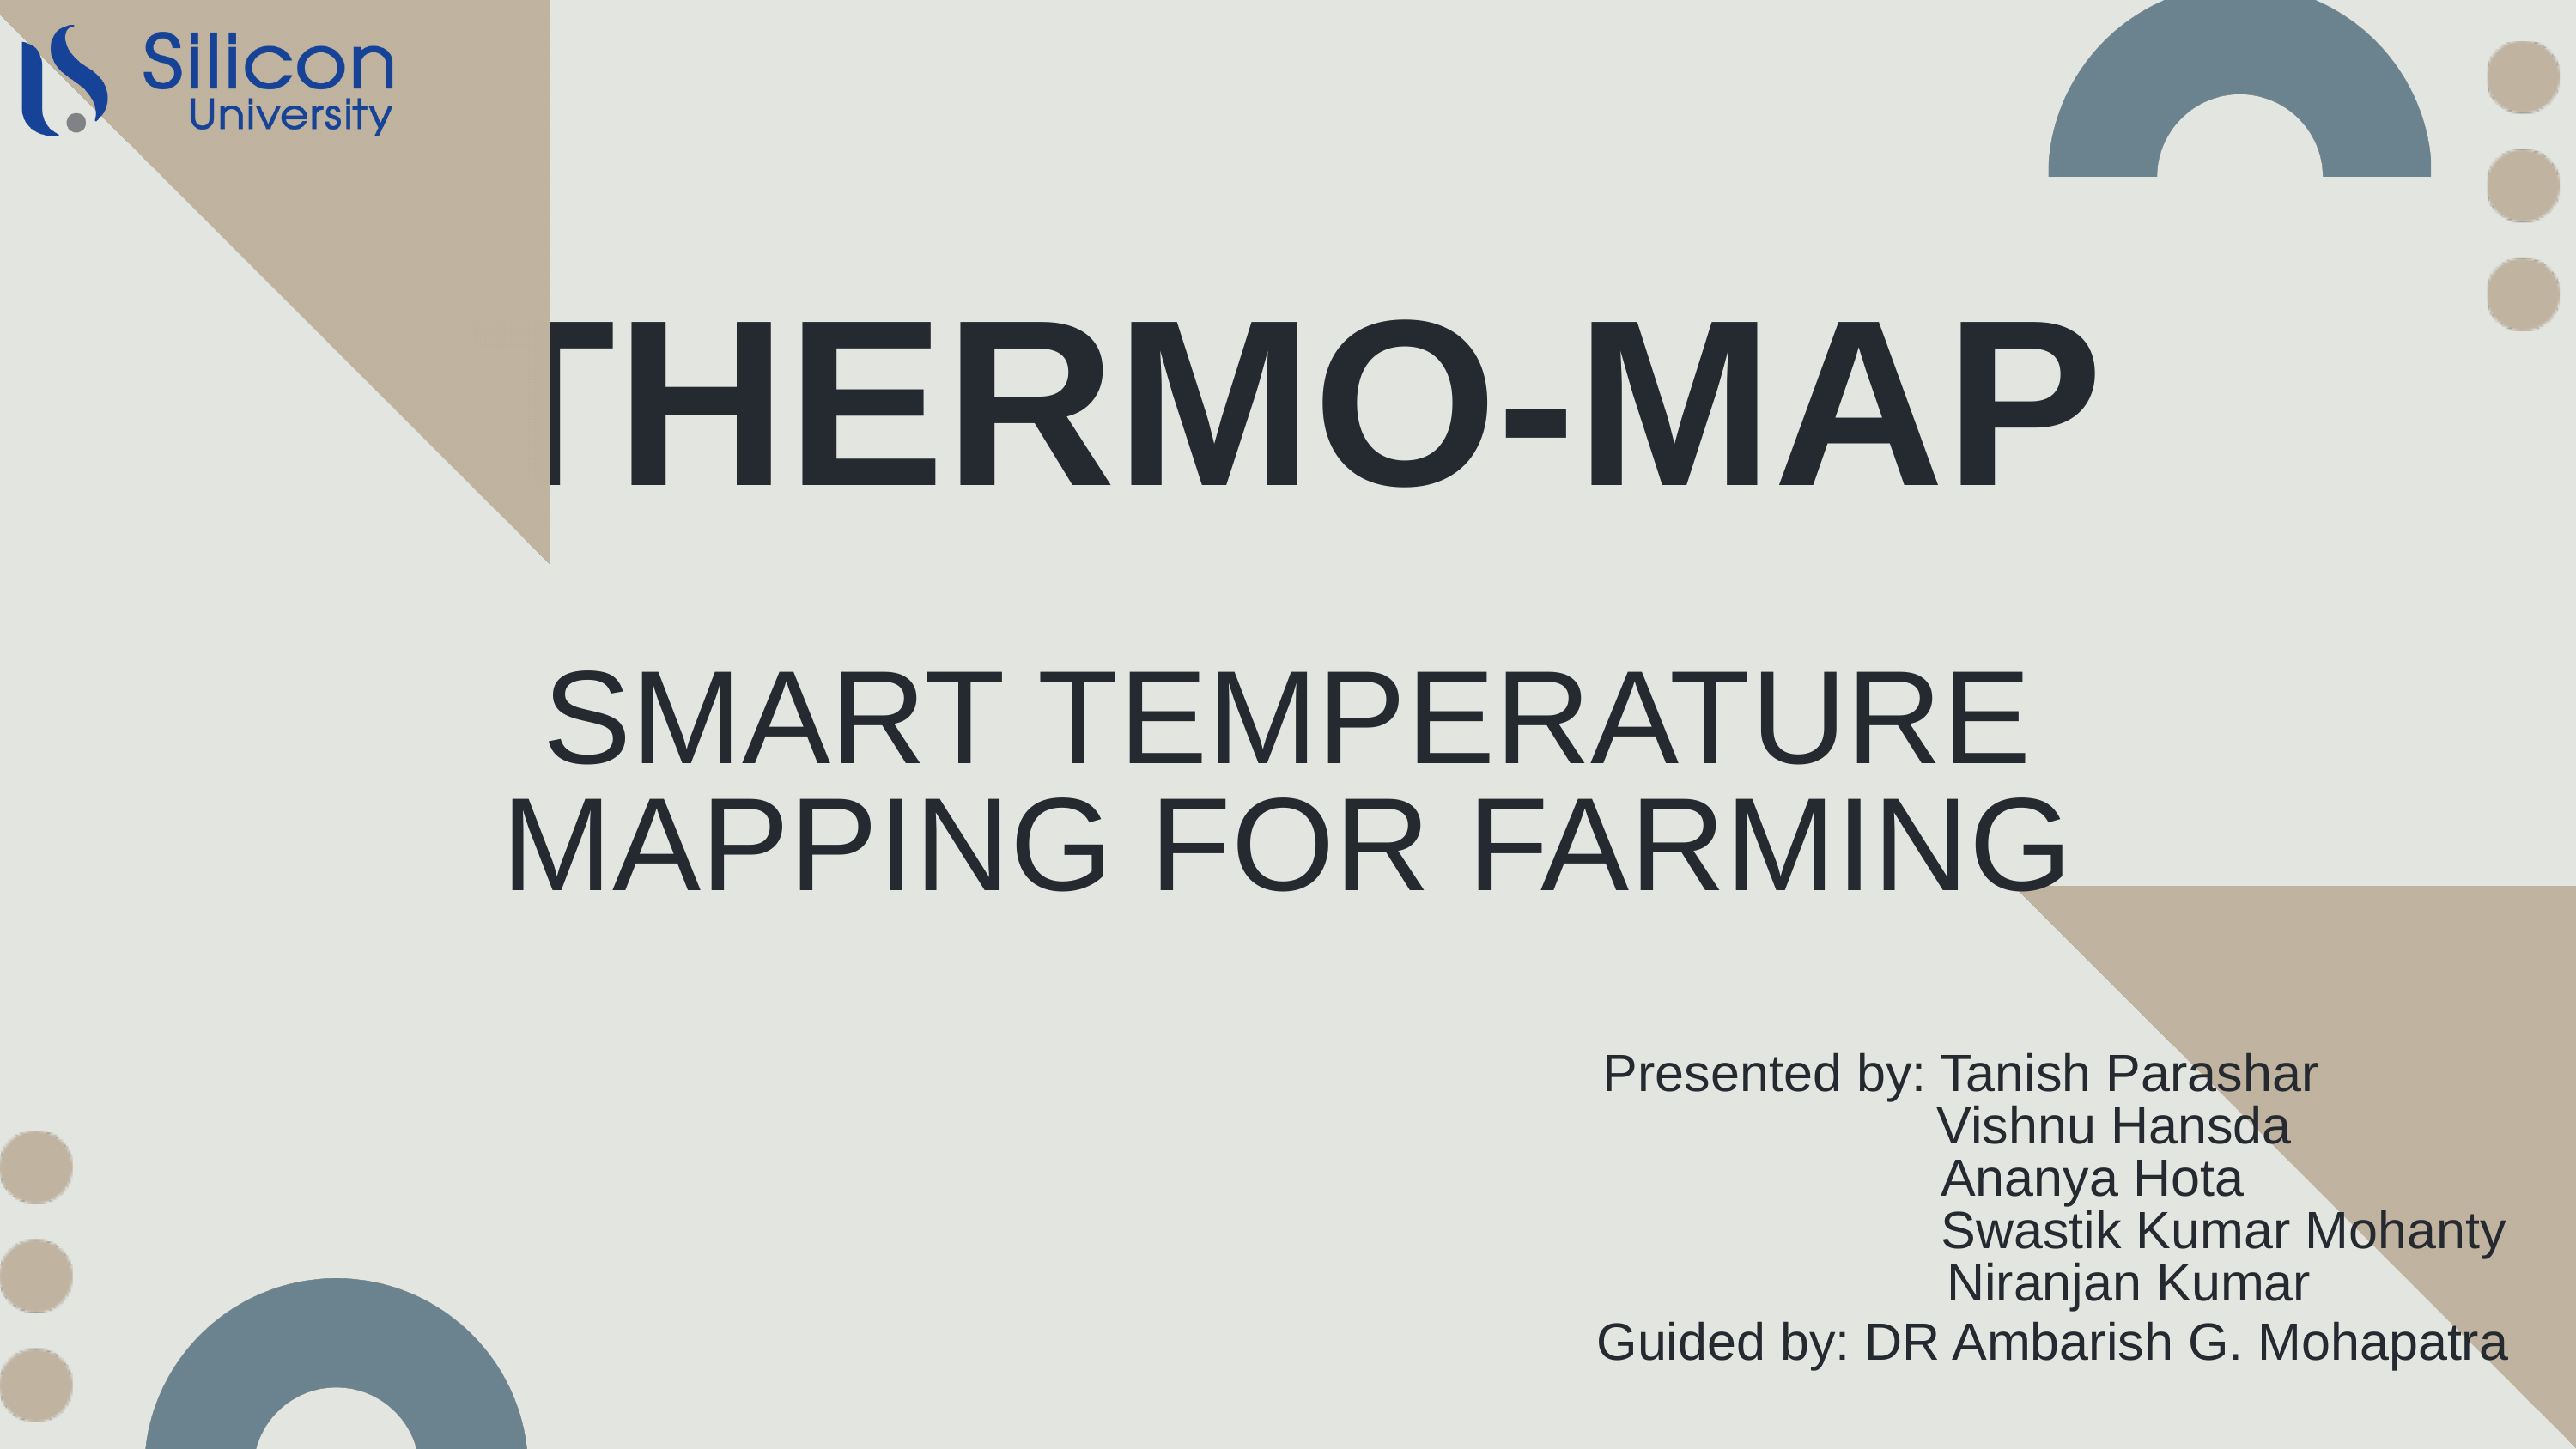

THERMO-MAP
SMART TEMPERATURE MAPPING FOR FARMING

Presented by: Tanish Parashar
                     Vishnu Hansda
                  Ananya Hota
                                    Swastik Kumar Mohanty
                       Niranjan Kumar

Guided by: DR Ambarish G. Mohapatra